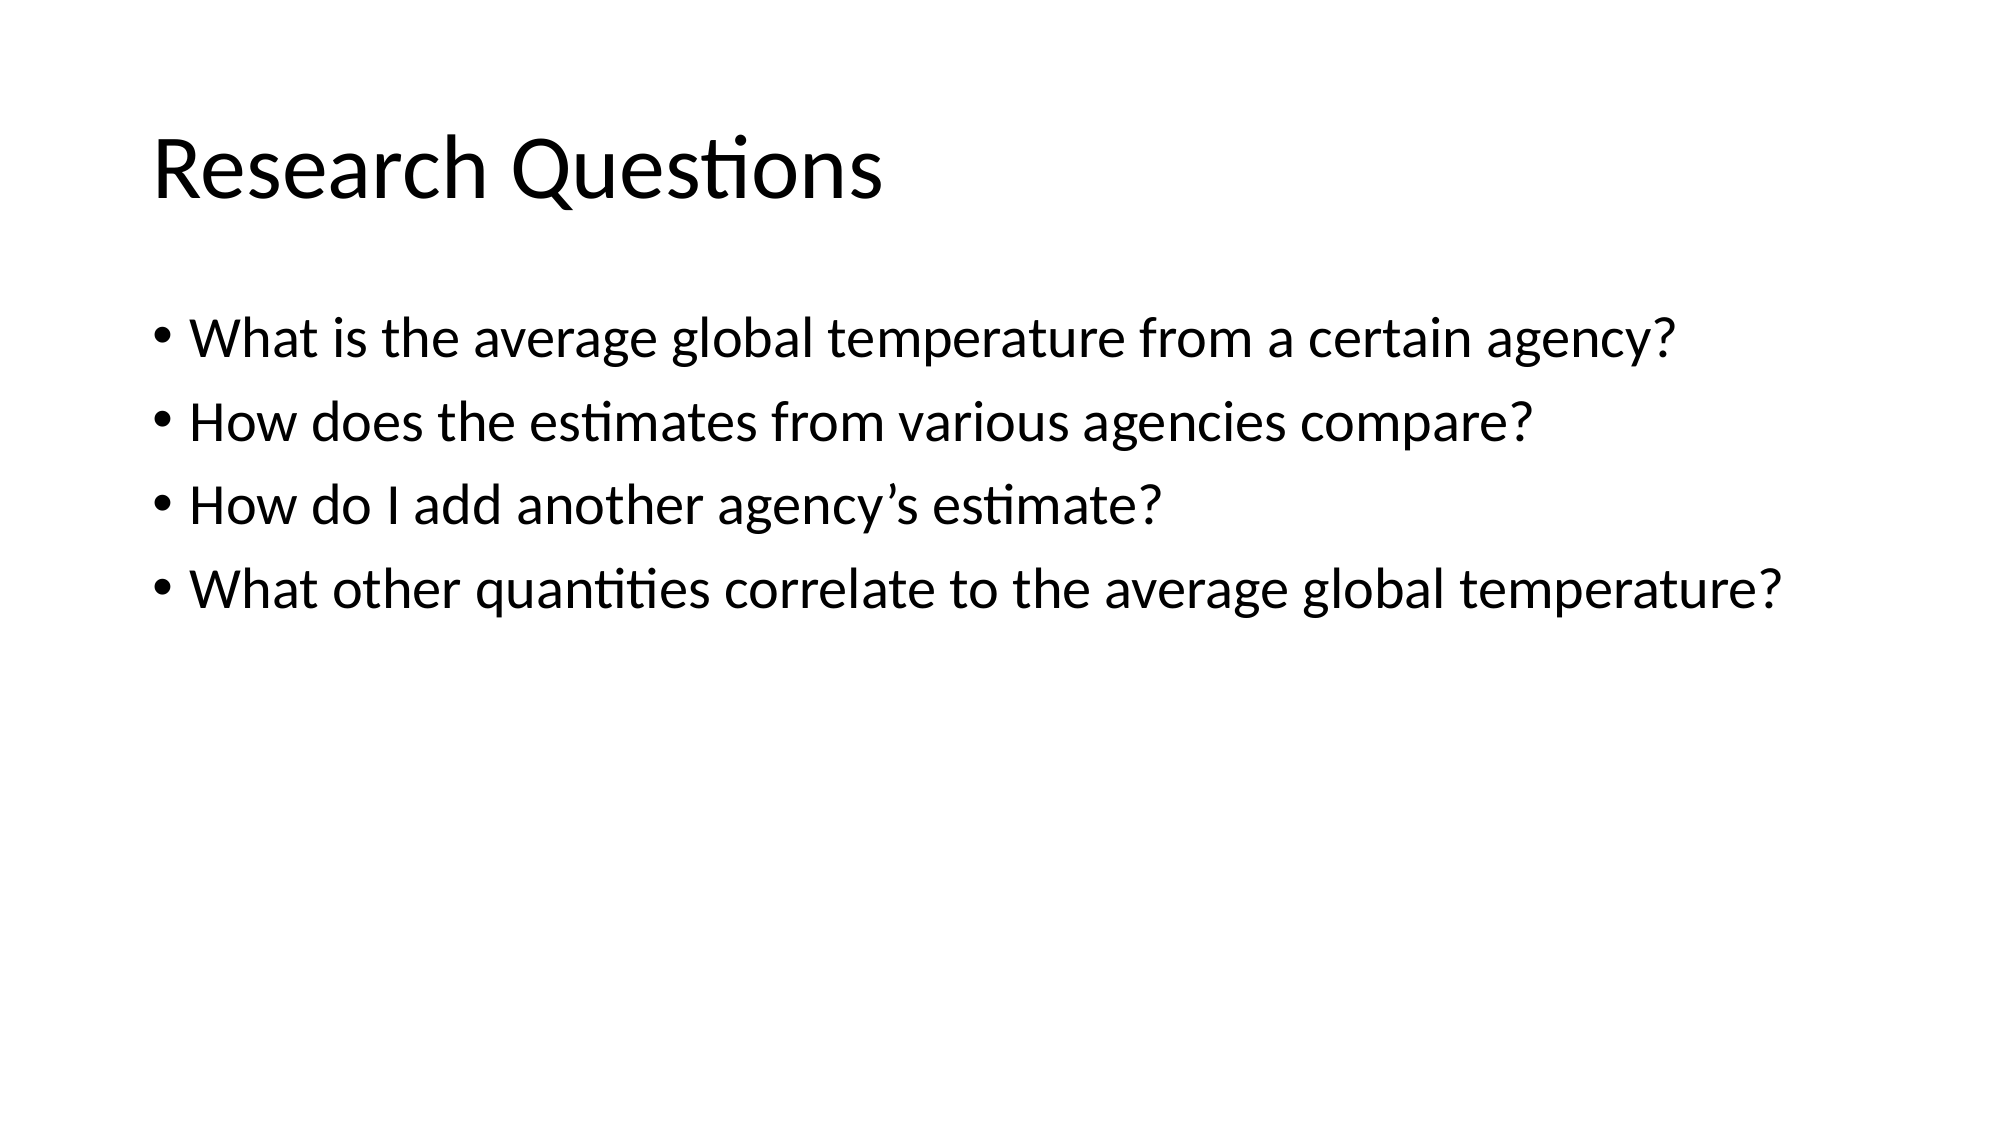

# Research Questions
What is the average global temperature from a certain agency?
How does the estimates from various agencies compare?
How do I add another agency’s estimate?
What other quantities correlate to the average global temperature?